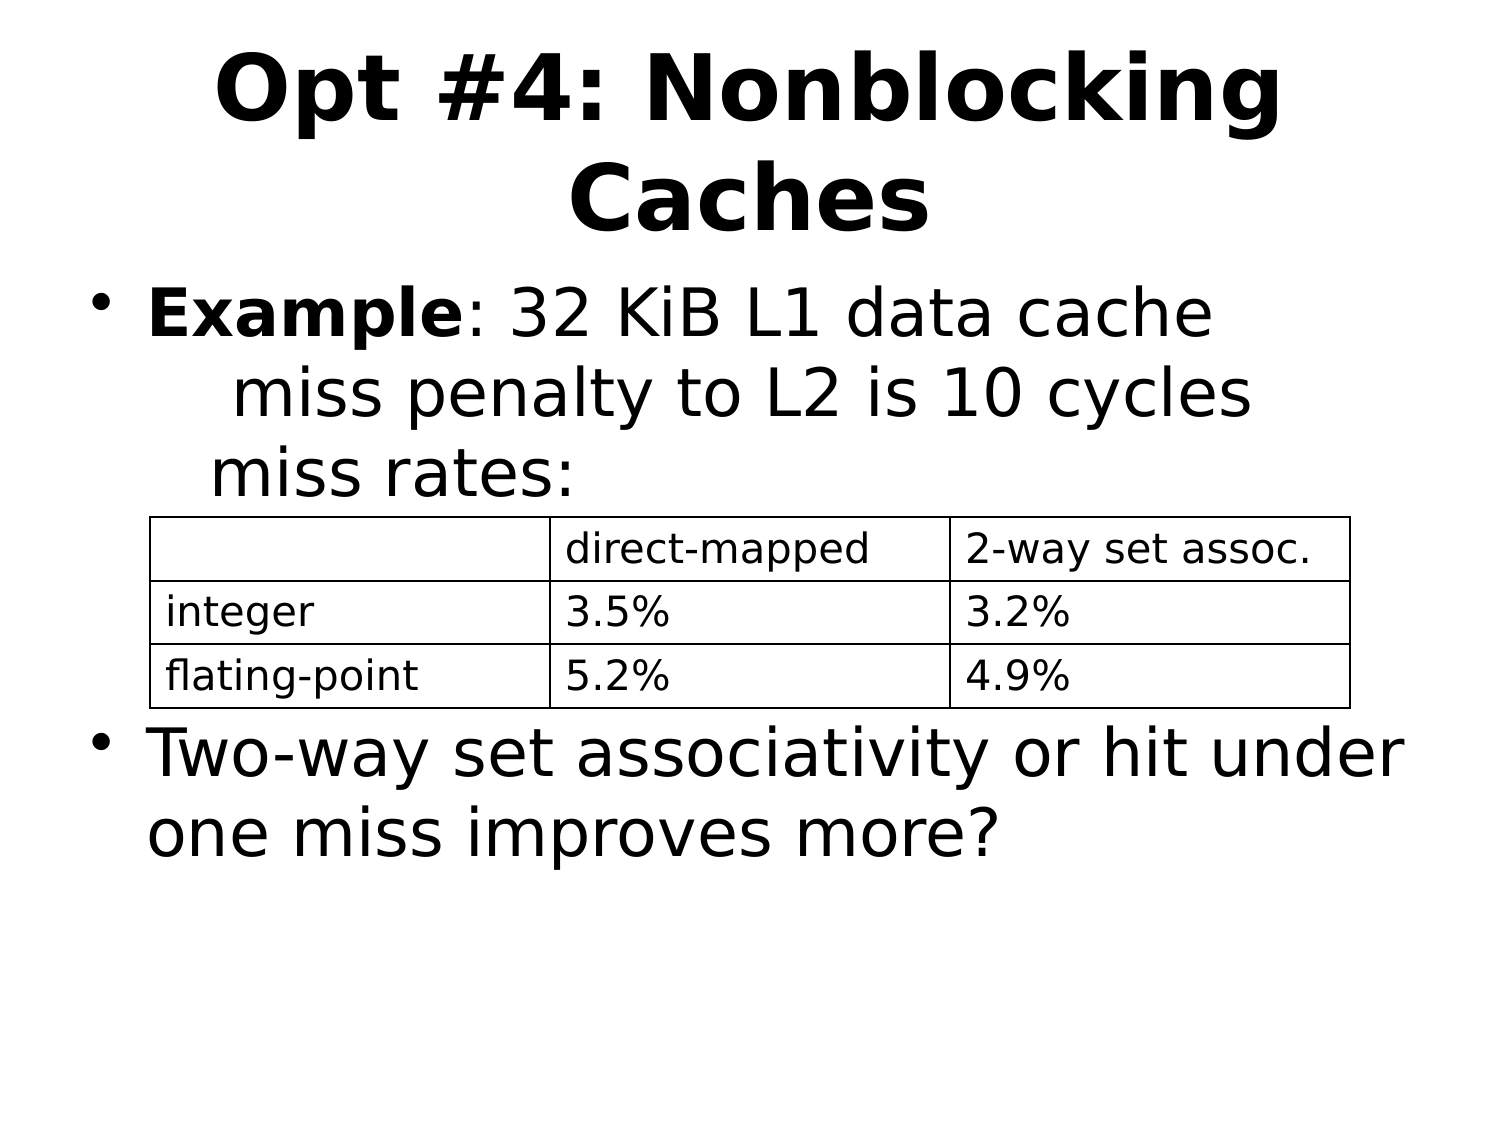

# Opt #4: Nonblocking Caches
Example: 32 KiB L1 data cache                 miss penalty to L2 is 10 cycles              miss rates:

Two-way set associativity or hit under one miss improves more?
|  | direct-mapped | 2-way set assoc. |
| --- | --- | --- |
| integer | 3.5% | 3.2% |
| flating-point | 5.2% | 4.9% |